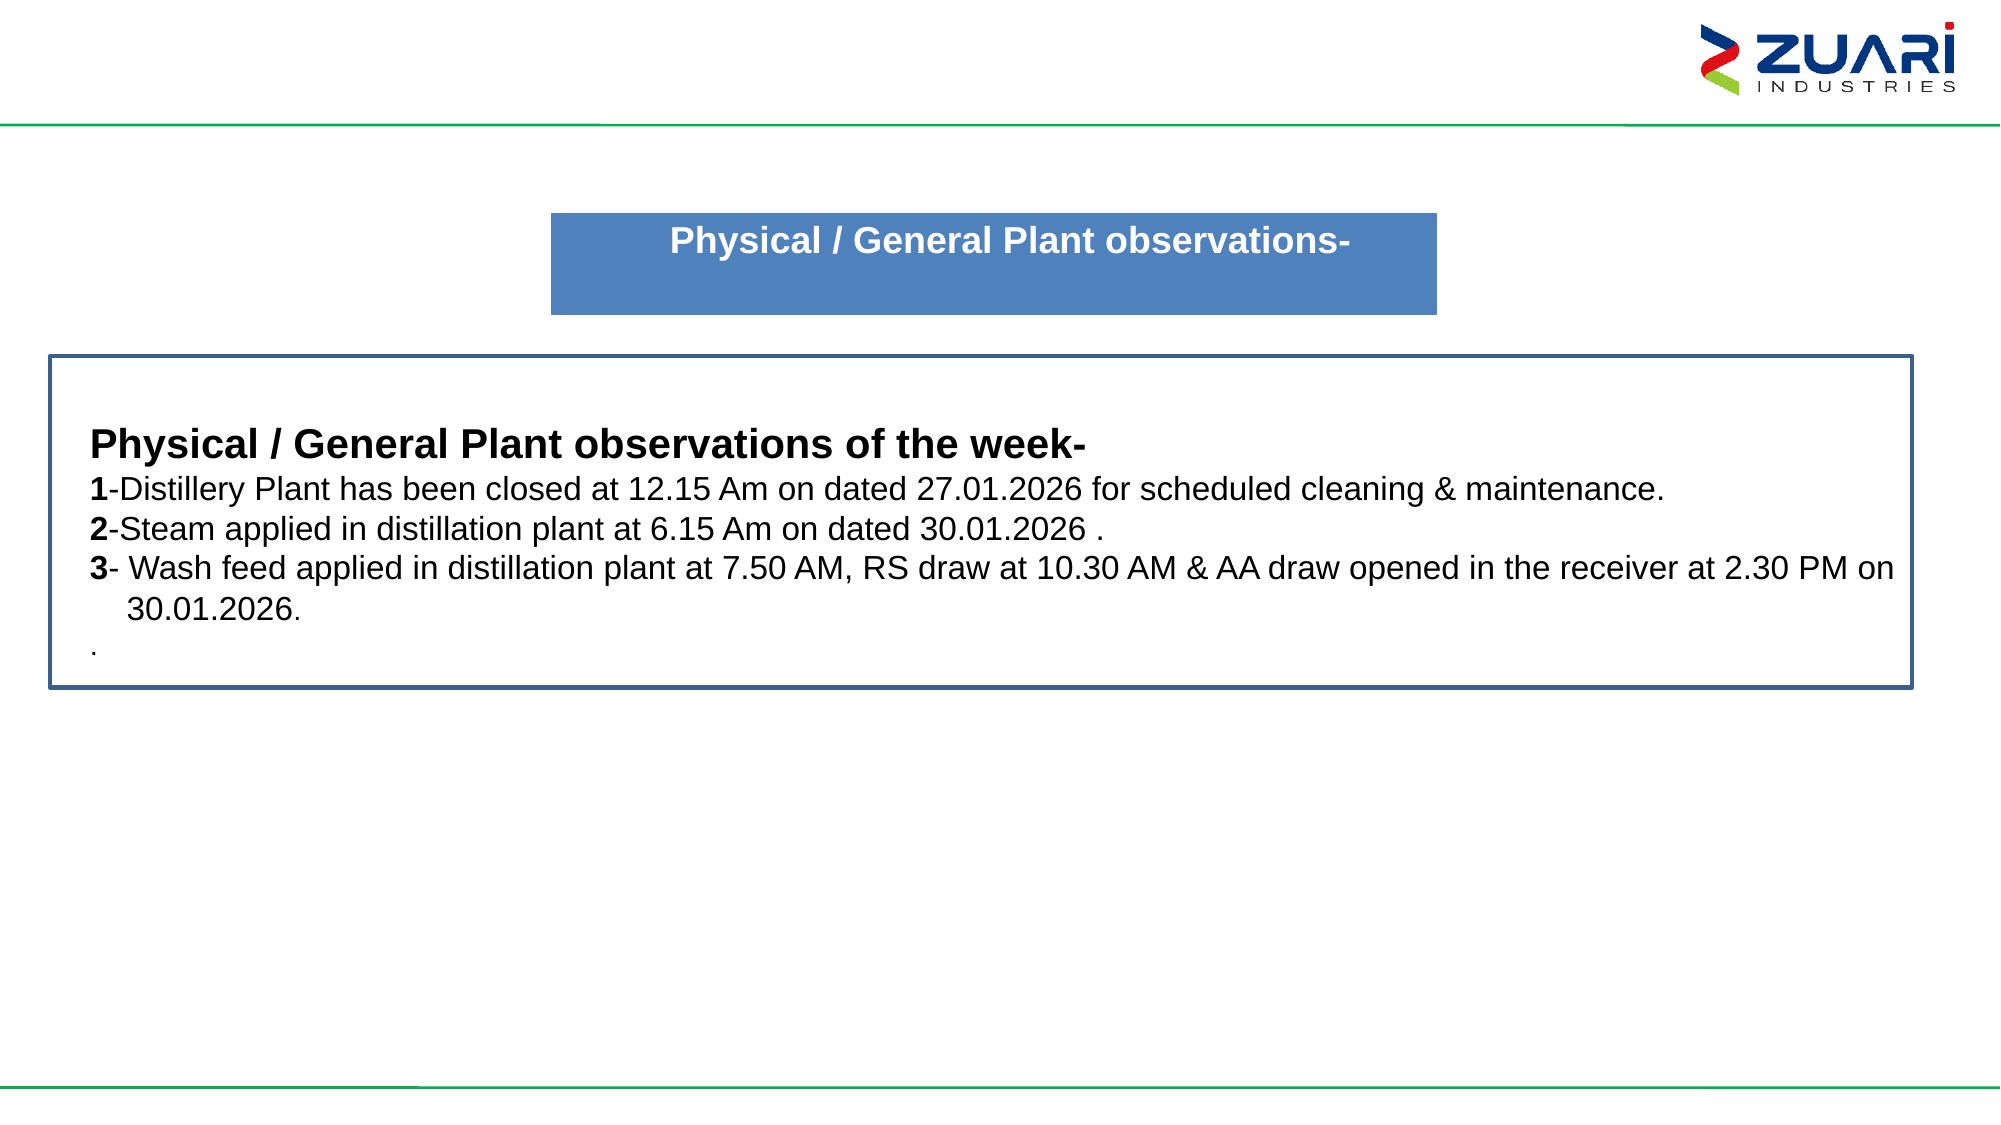

96
| Physical / General Plant observations- |
| --- |

Physical / General Plant observations of the week-
1-Distillery Plant has been closed at 12.15 Am on dated 27.01.2026 for scheduled cleaning & maintenance.
2-Steam applied in distillation plant at 6.15 Am on dated 30.01.2026 .
3- Wash feed applied in distillation plant at 7.50 AM, RS draw at 10.30 AM & AA draw opened in the receiver at 2.30 PM on     30.01.2026.
.